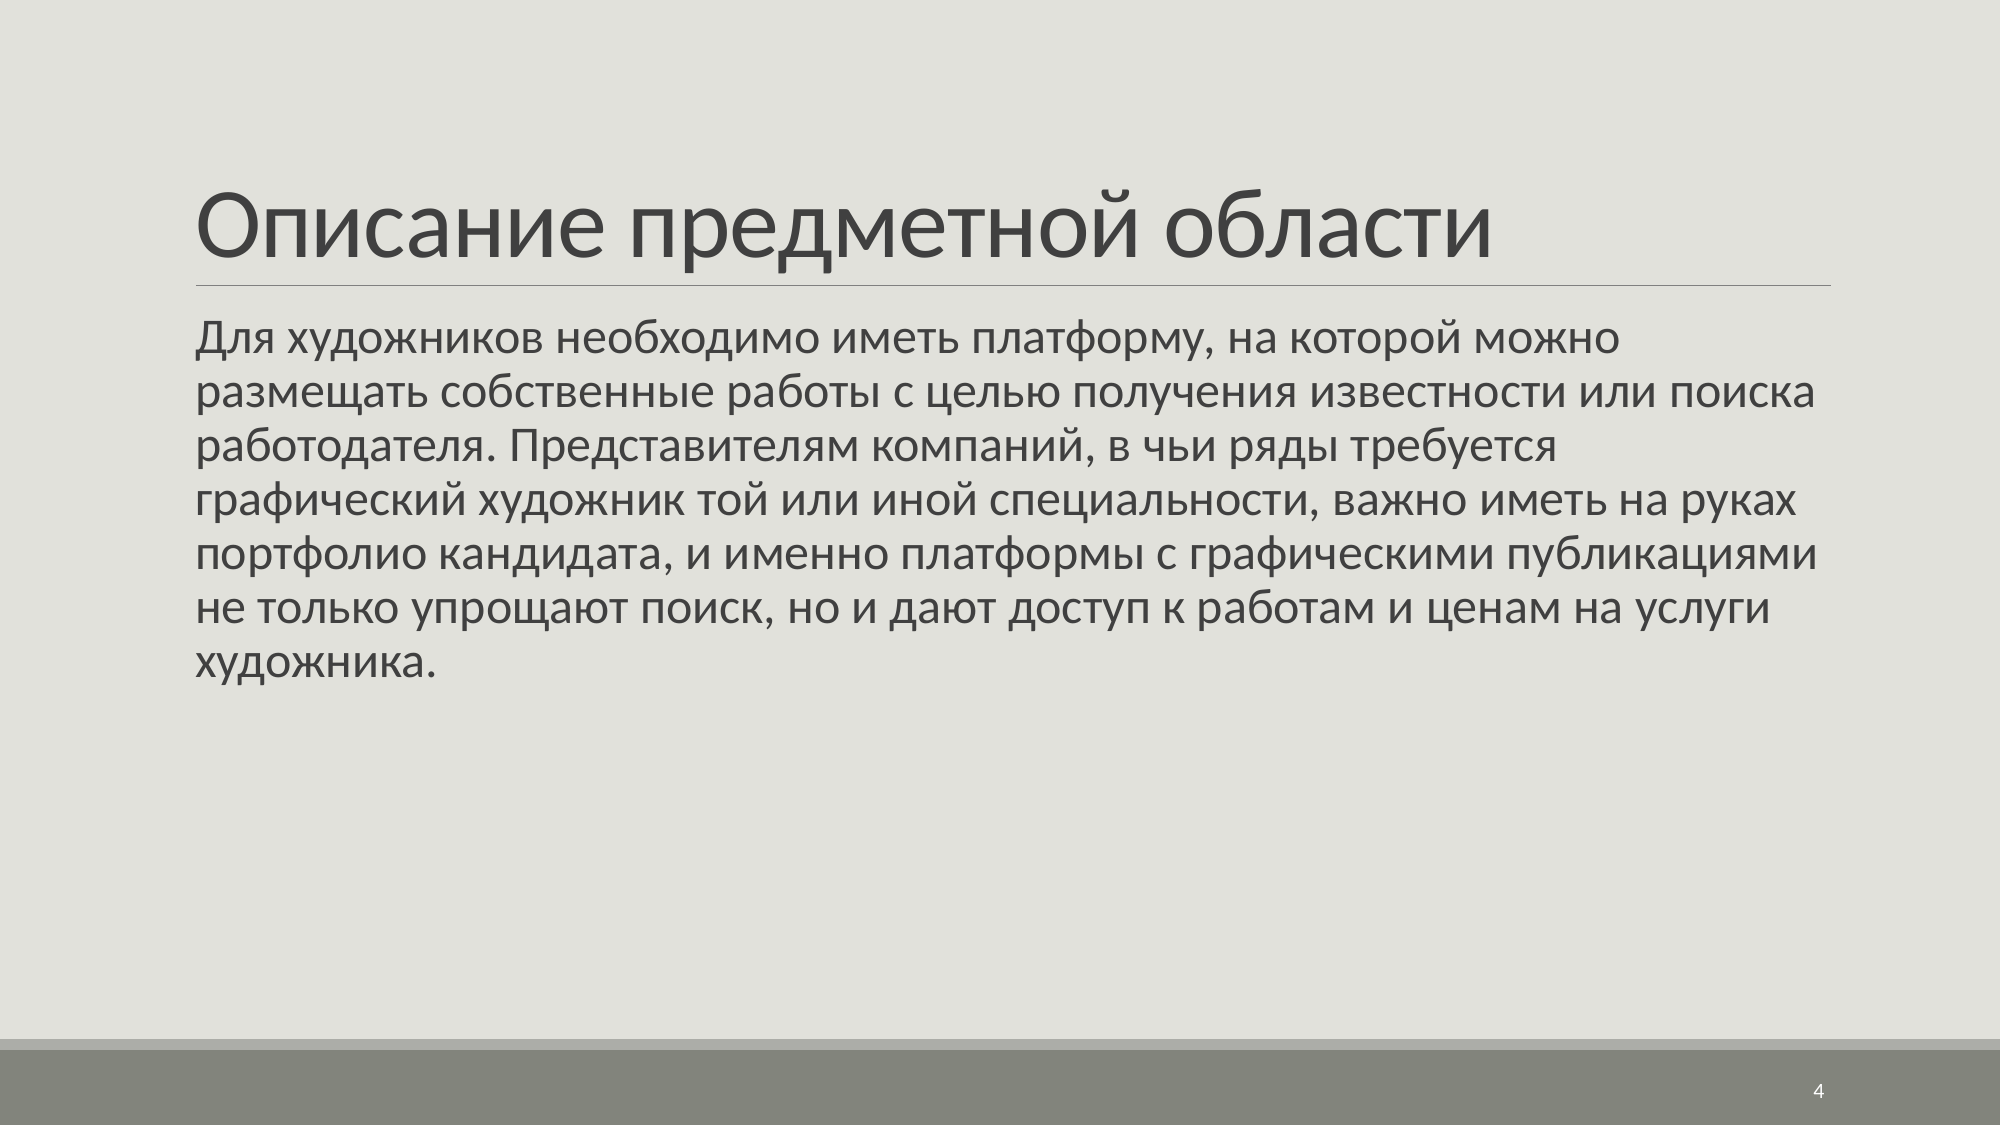

# Описание предметной области
Для художников необходимо иметь платформу, на которой можно размещать собственные работы с целью получения известности или поиска работодателя. Представителям компаний, в чьи ряды требуется графический художник той или иной специальности, важно иметь на руках портфолио кандидата, и именно платформы с графическими публикациями не только упрощают поиск, но и дают доступ к работам и ценам на услуги художника.
4